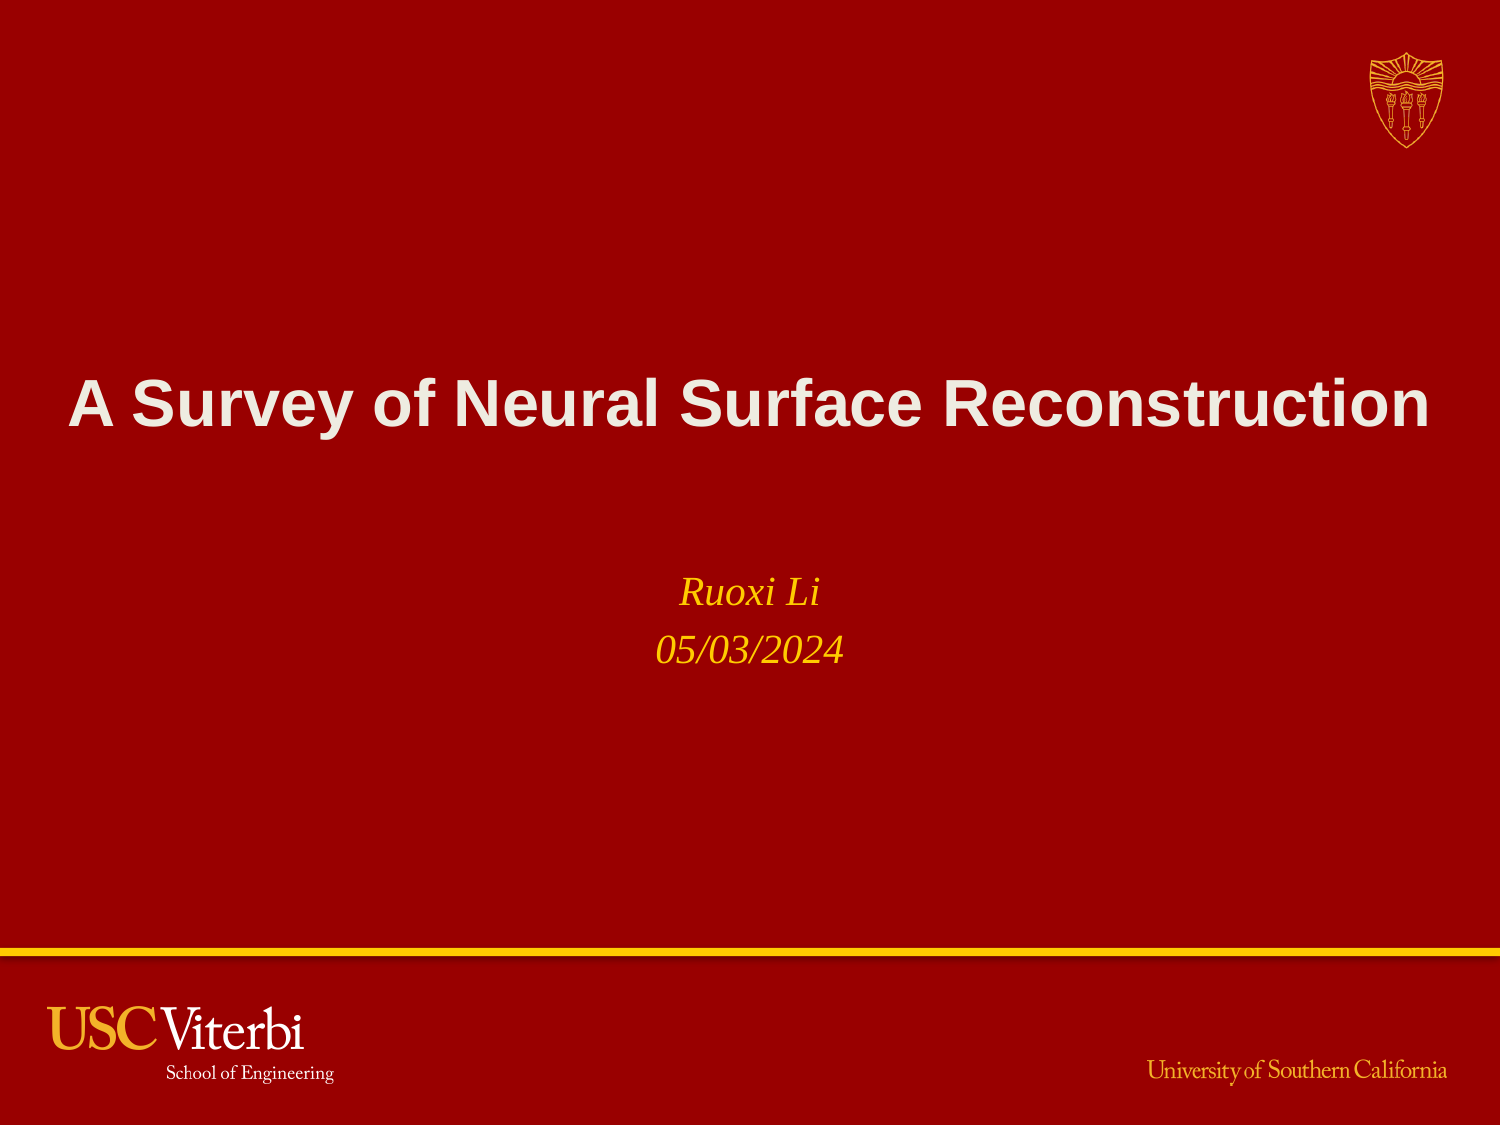

A Survey of Neural Surface Reconstruction
Ruoxi Li
05/03/2024